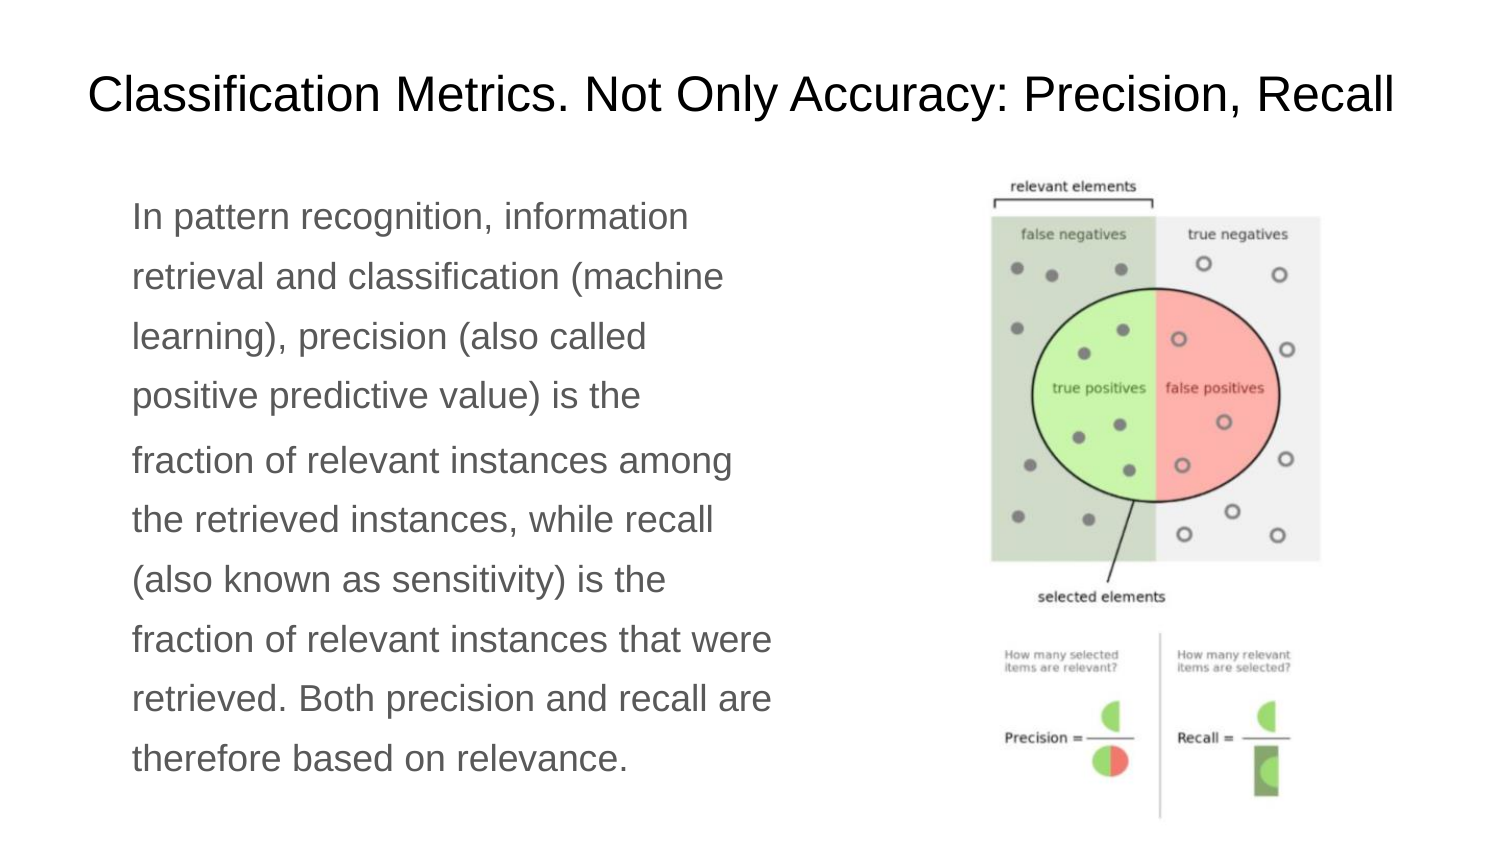

Classification Metrics. Not Only Accuracy: Precision, Recall
In pattern recognition, information
retrieval and classification (machine
learning), precision (also called
positive predictive value) is the
fraction of relevant instances among
the retrieved instances, while recall
(also known as sensitivity) is the
fraction of relevant instances that were
retrieved. Both precision and recall are
therefore based on relevance.